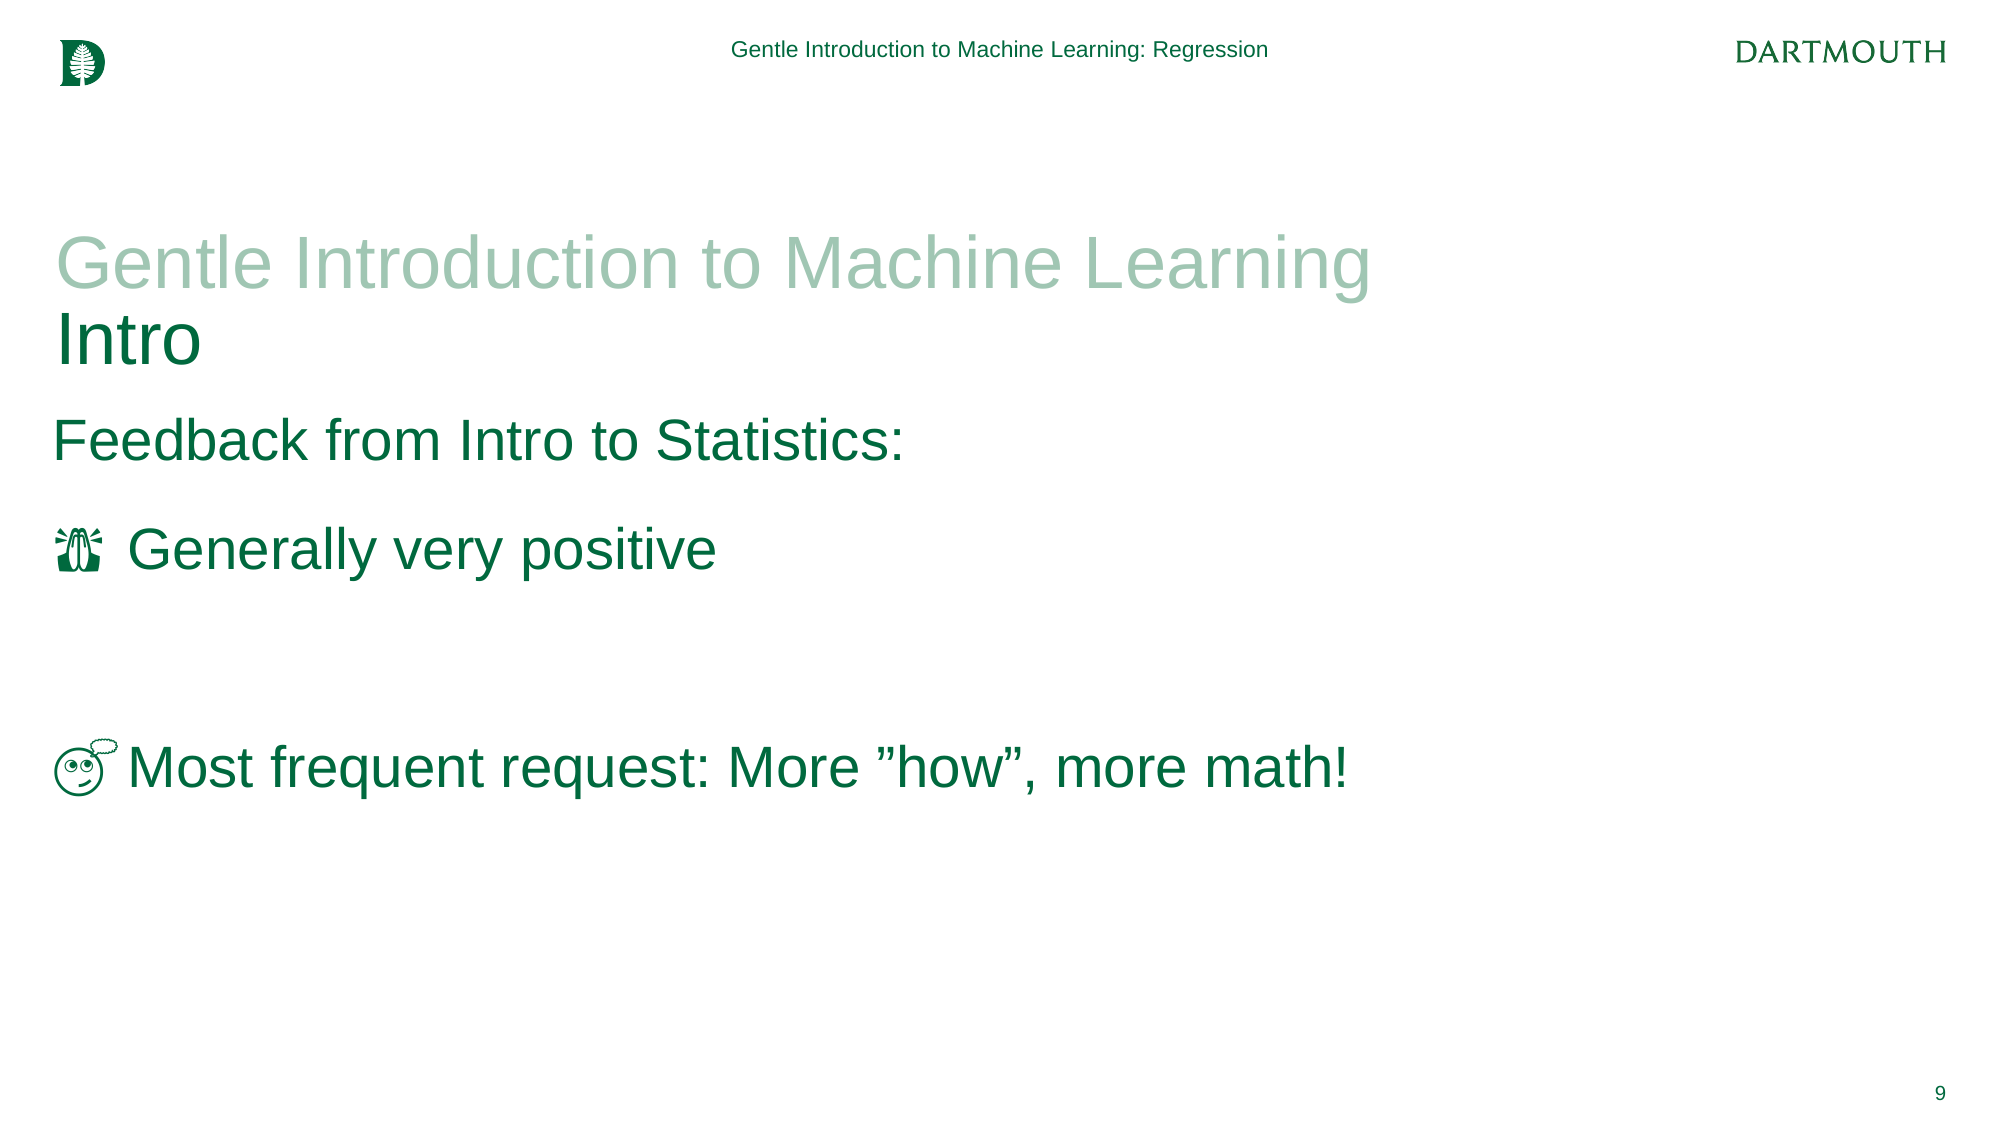

Gentle Introduction to Machine Learning: Regression
# Gentle Introduction to Machine Learning Intro
Feedback from Intro to Statistics:
Generally very positive

Most frequent request: More ”how”, more math!
9